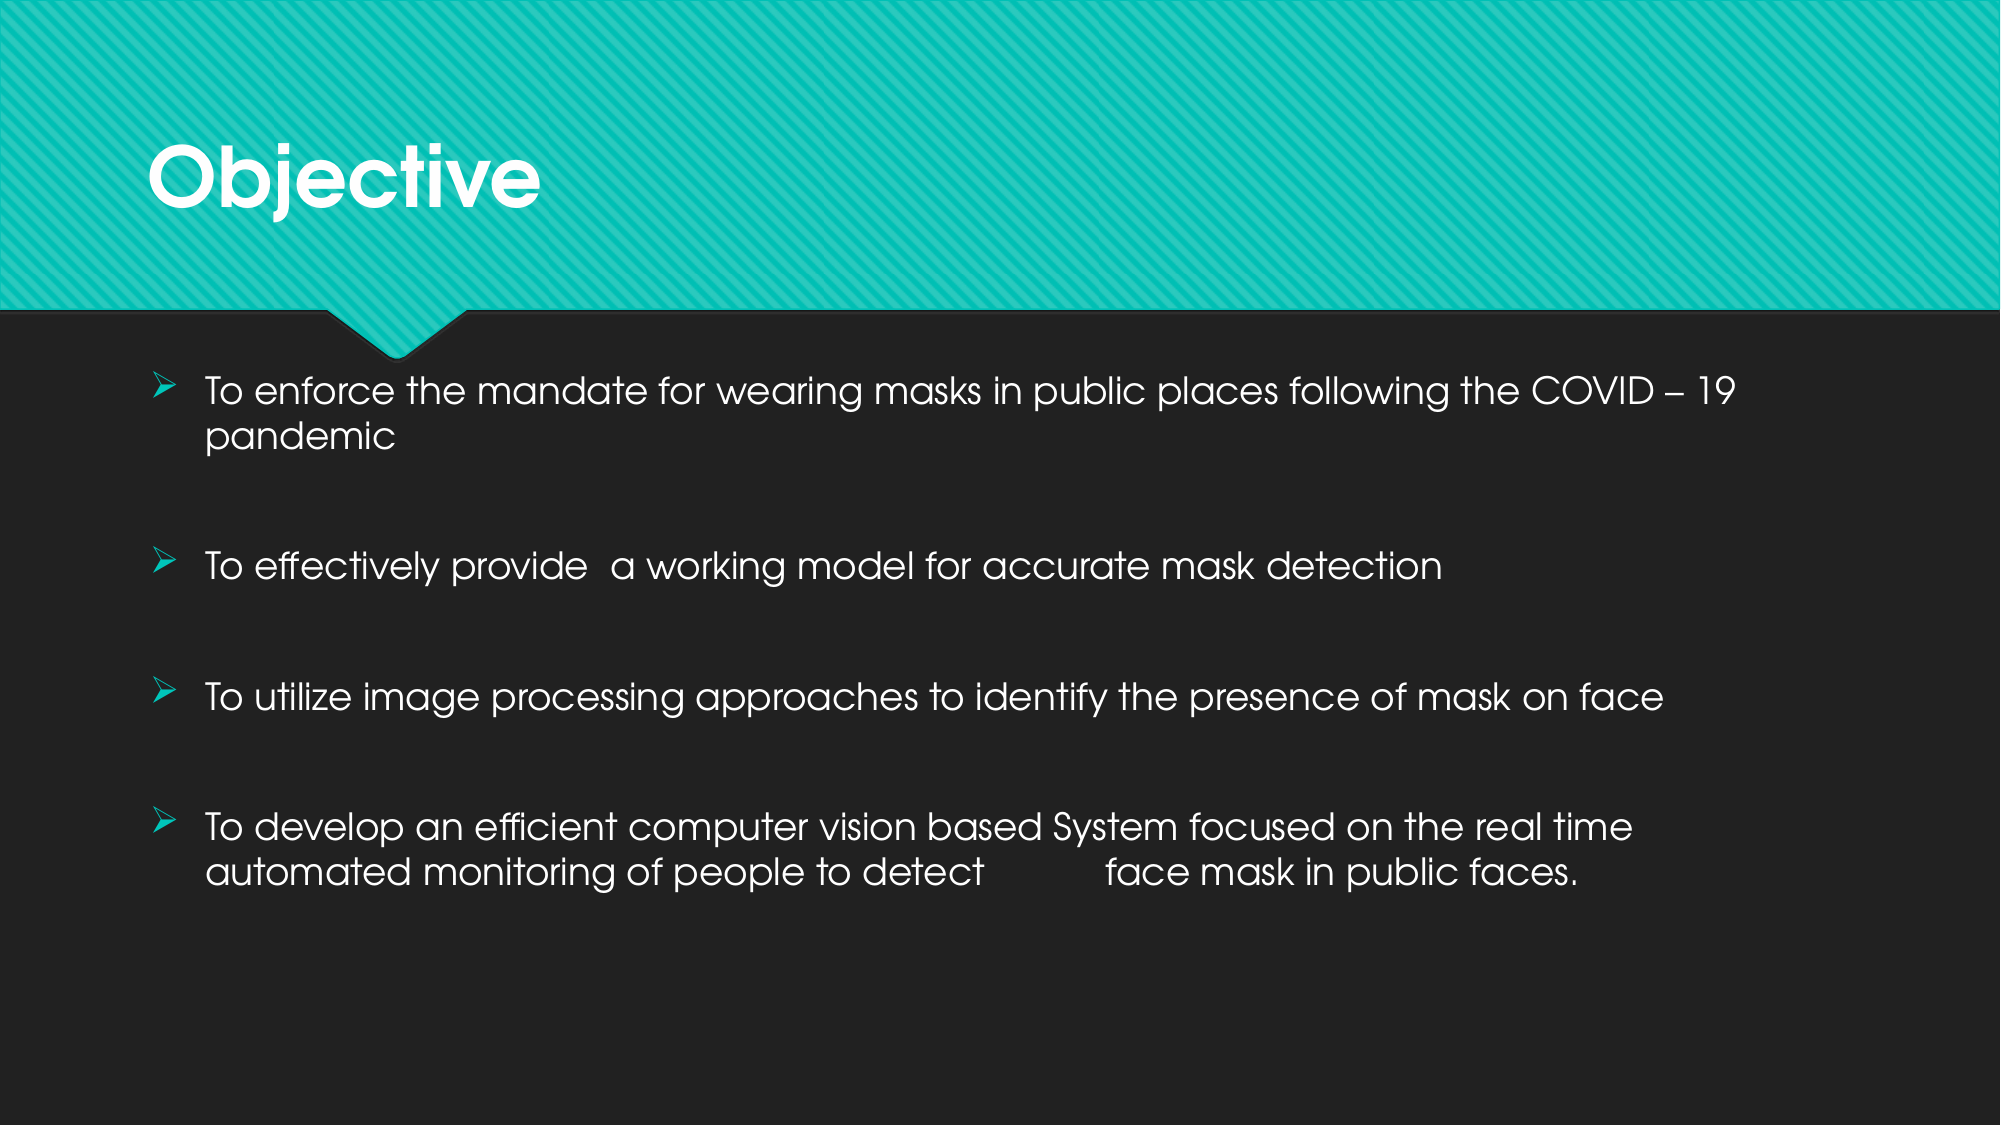

Objective
To enforce the mandate for wearing masks in public places following the COVID – 19 pandemic

To effectively provide  a working model for accurate mask detection

To utilize image processing approaches to identify the presence of mask on face

To develop an efficient computer vision based System focused on the real time automated monitoring of people to detect 	face mask in public faces.